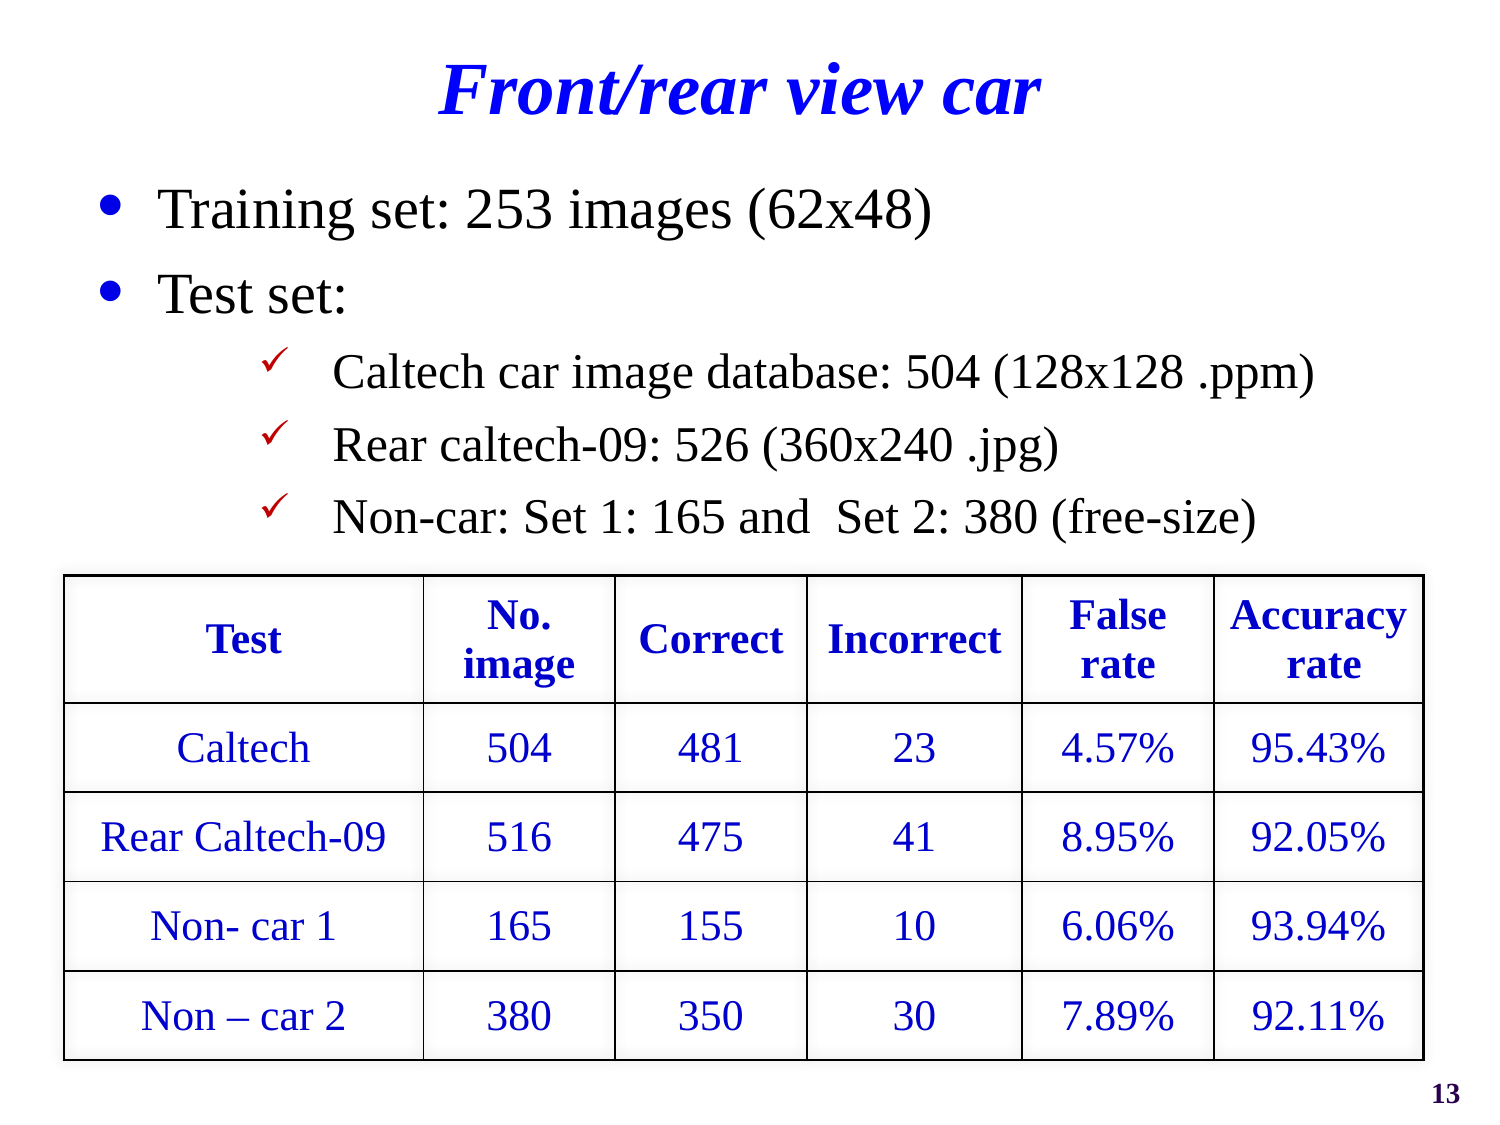

Front/rear view car
Training set: 253 images (62x48)
Test set:
Caltech car image database: 504 (128x128 .ppm)
Rear caltech-09: 526 (360x240 .jpg)
Non-car: Set 1: 165 and  Set 2: 380 (free-size)
| Test | No. image | Correct | Incorrect | False rate | Accuracy rate |
| --- | --- | --- | --- | --- | --- |
| Caltech | 504 | 481 | 23 | 4.57% | 95.43% |
| Rear Caltech-09 | 516 | 475 | 41 | 8.95% | 92.05% |
| Non- car 1 | 165 | 155 | 10 | 6.06% | 93.94% |
| Non – car 2 | 380 | 350 | 30 | 7.89% | 92.11% |
13